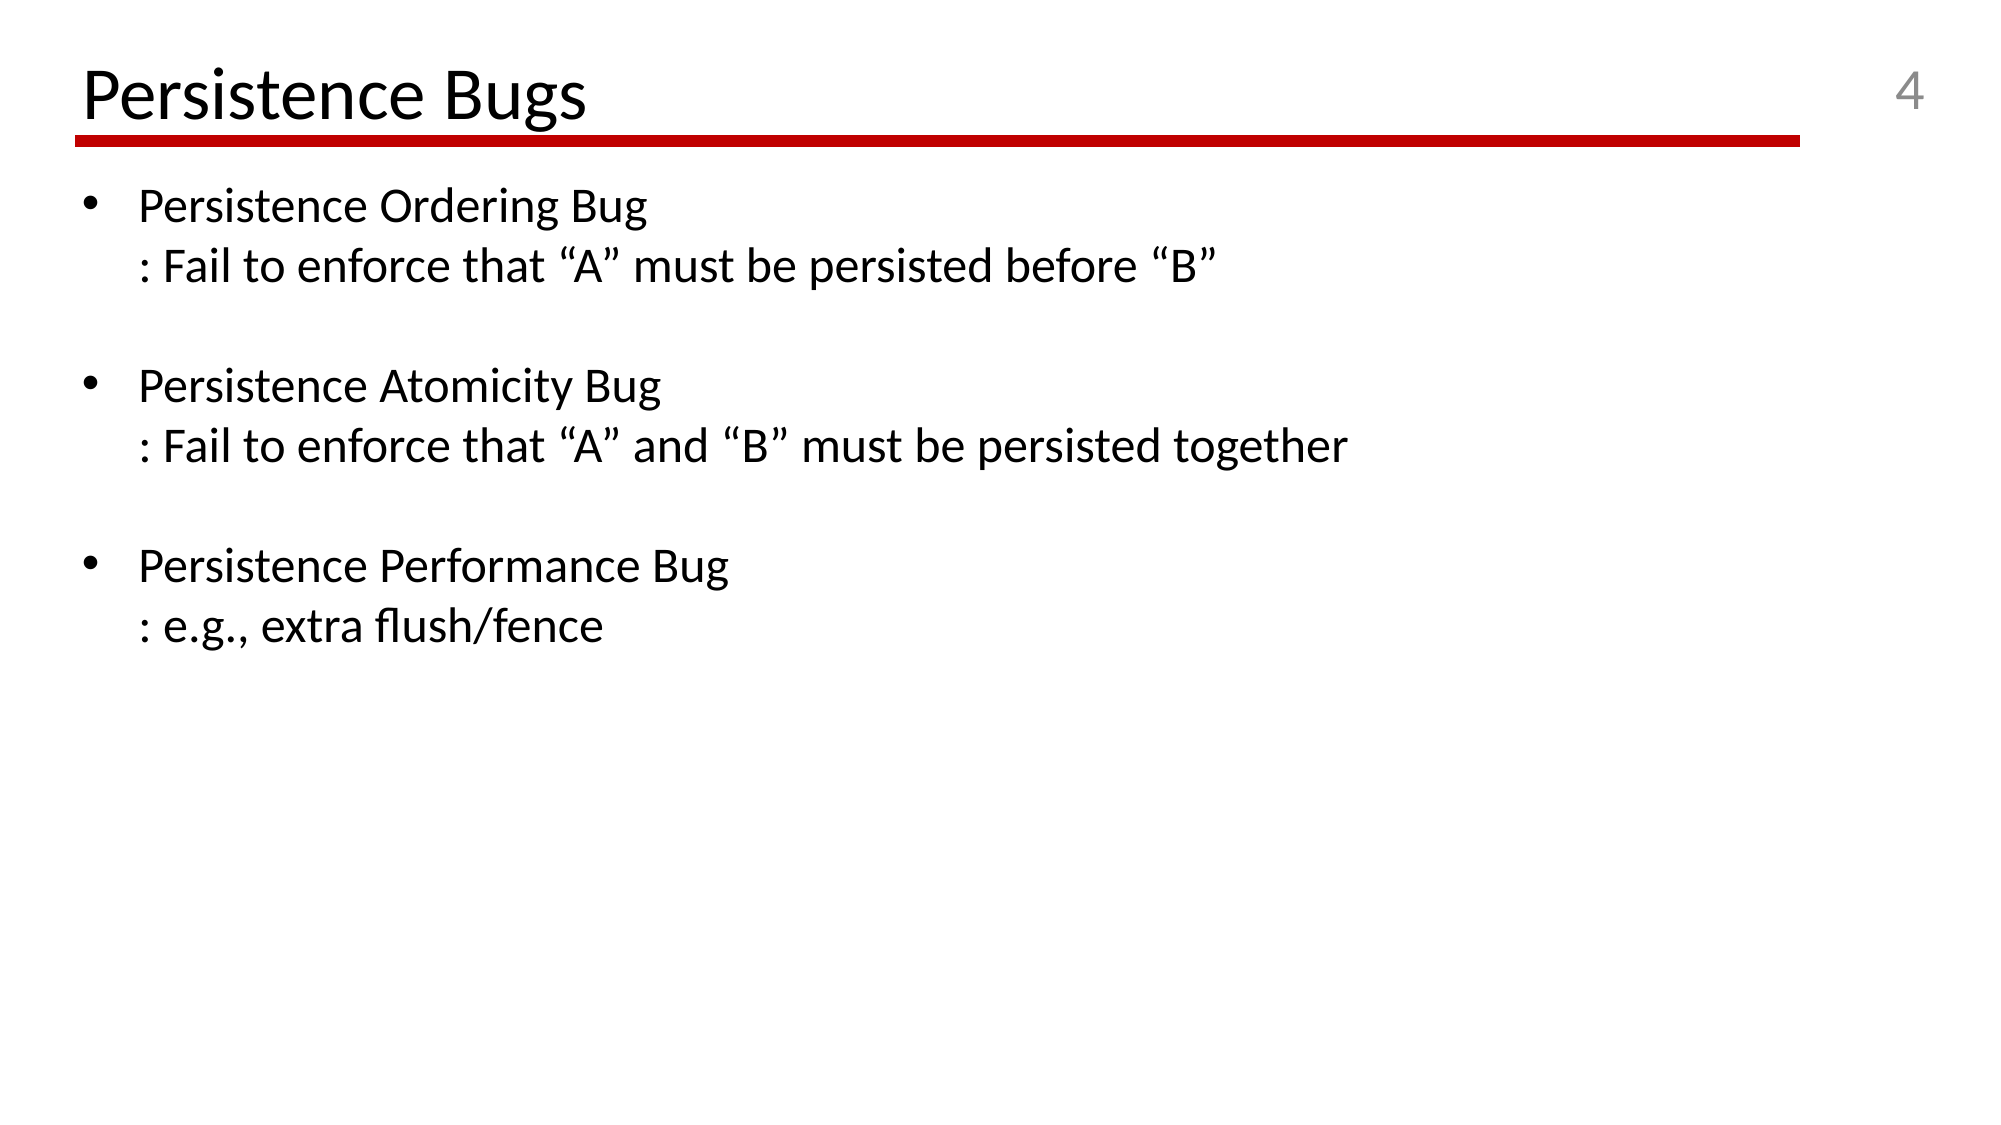

4
Persistence Bugs
Persistence Ordering Bug
     : Fail to enforce that “A” must be persisted before “B”

Persistence Atomicity Bug
     : Fail to enforce that “A” and “B” must be persisted together

Persistence Performance Bug
     : e.g., extra flush/fence